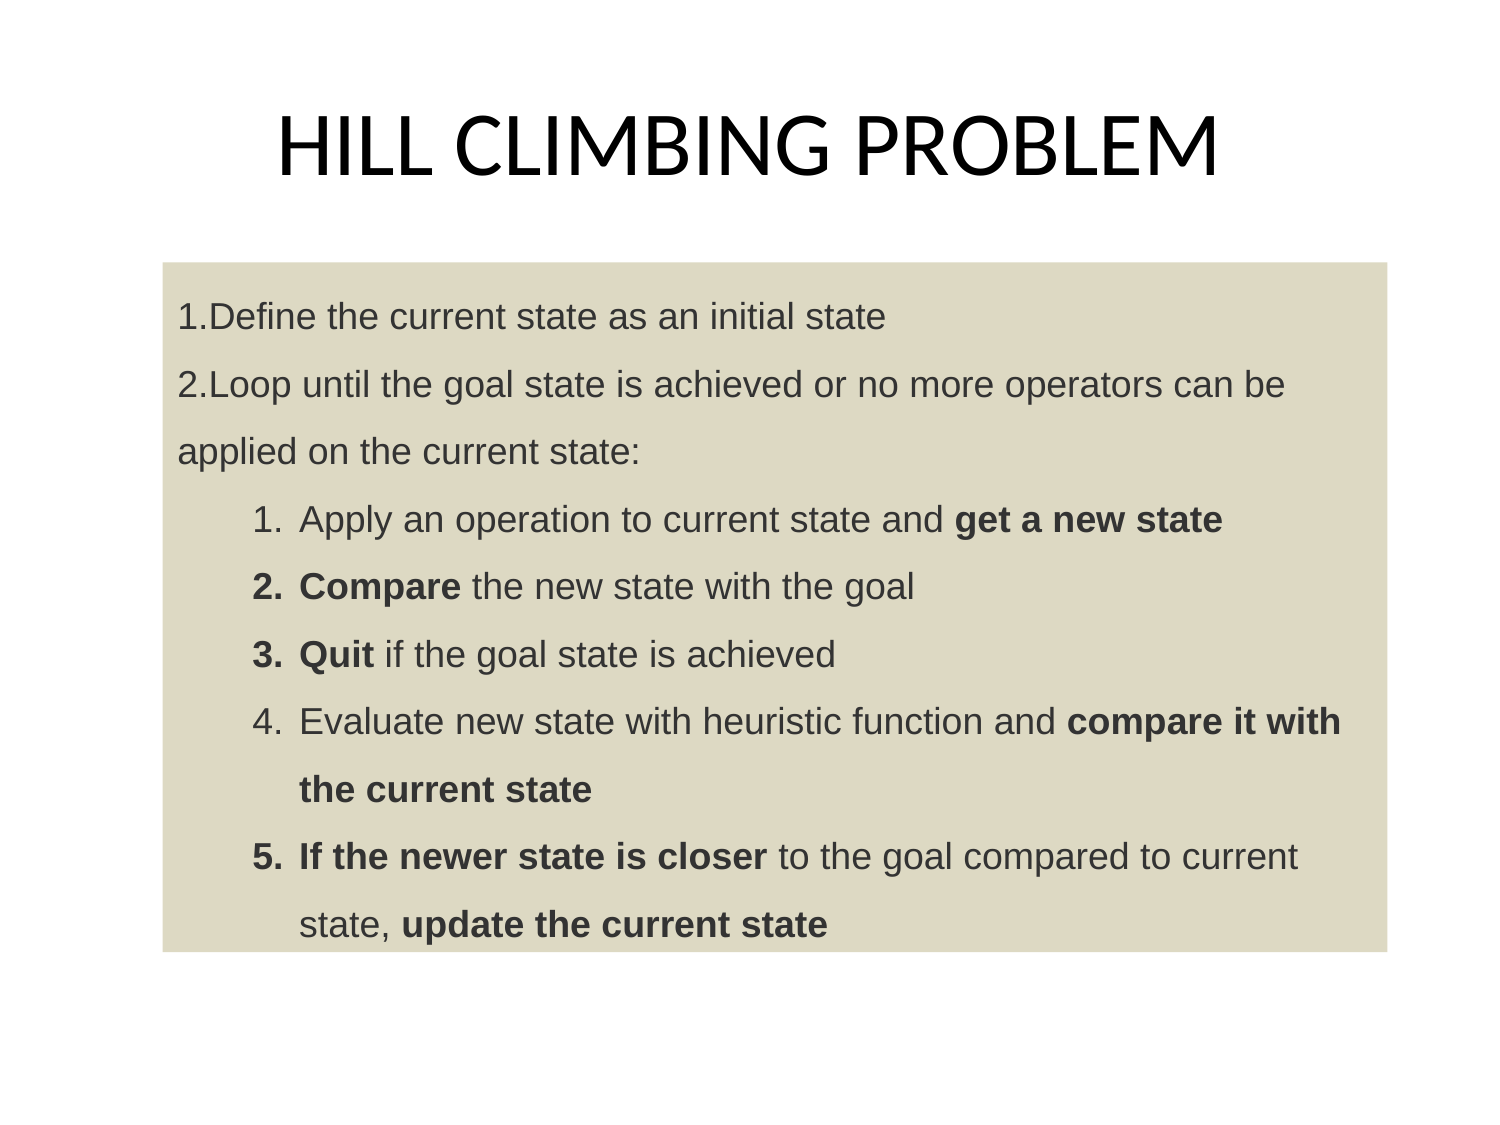

# HILL CLIMBING PROBLEM

Define the current state as an initial state
Loop until the goal state is achieved or no more operators can be applied on the current state:
Apply an operation to current state and get a new state
Compare the new state with the goal
Quit if the goal state is achieved
Evaluate new state with heuristic function and compare it with the current state
If the newer state is closer to the goal compared to current state, update the current state